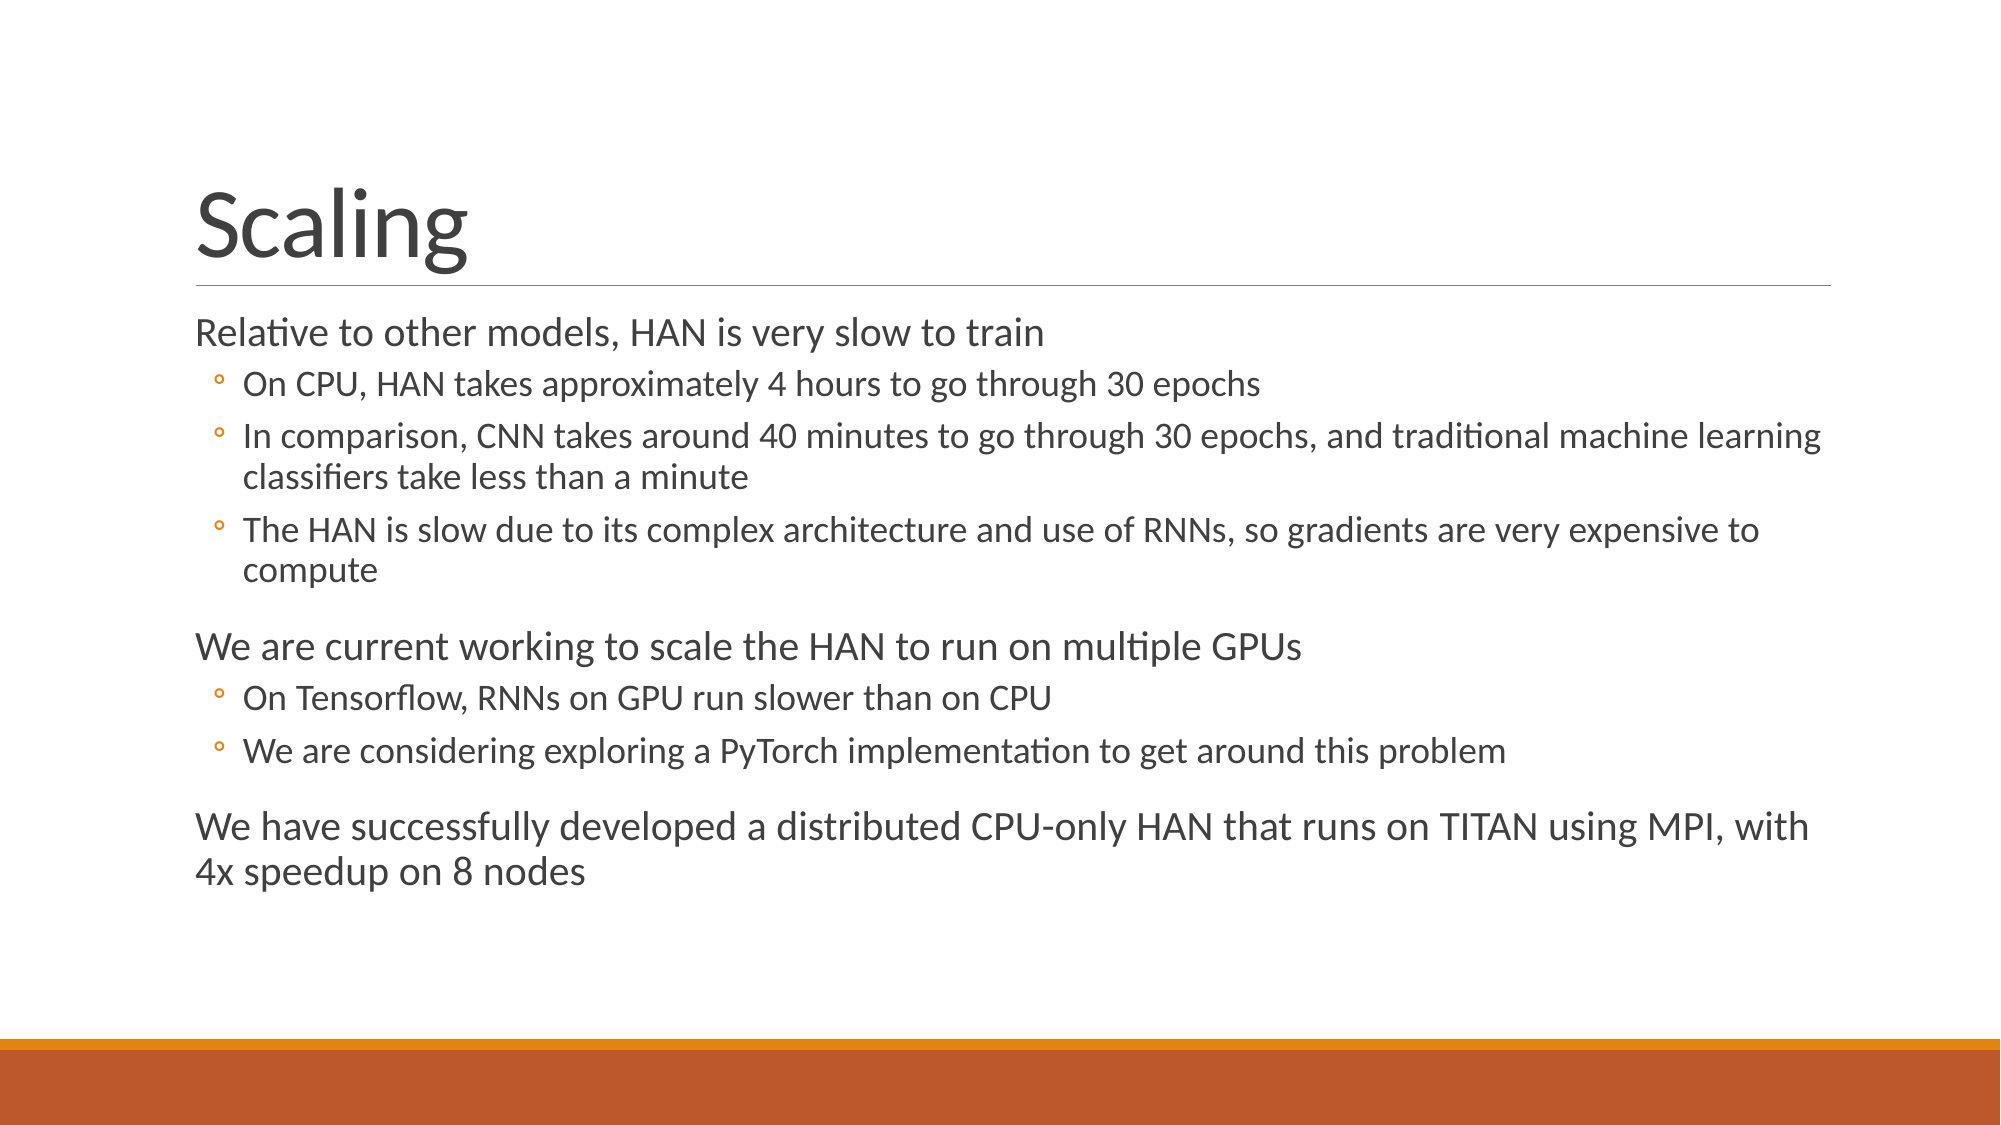

# Scaling
Relative to other models, HAN is very slow to train
On CPU, HAN takes approximately 4 hours to go through 30 epochs
In comparison, CNN takes around 40 minutes to go through 30 epochs, and traditional machine learning classifiers take less than a minute
The HAN is slow due to its complex architecture and use of RNNs, so gradients are very expensive to compute
We are current working to scale the HAN to run on multiple GPUs
On Tensorflow, RNNs on GPU run slower than on CPU
We are considering exploring a PyTorch implementation to get around this problem
We have successfully developed a distributed CPU-only HAN that runs on TITAN using MPI, with 4x speedup on 8 nodes